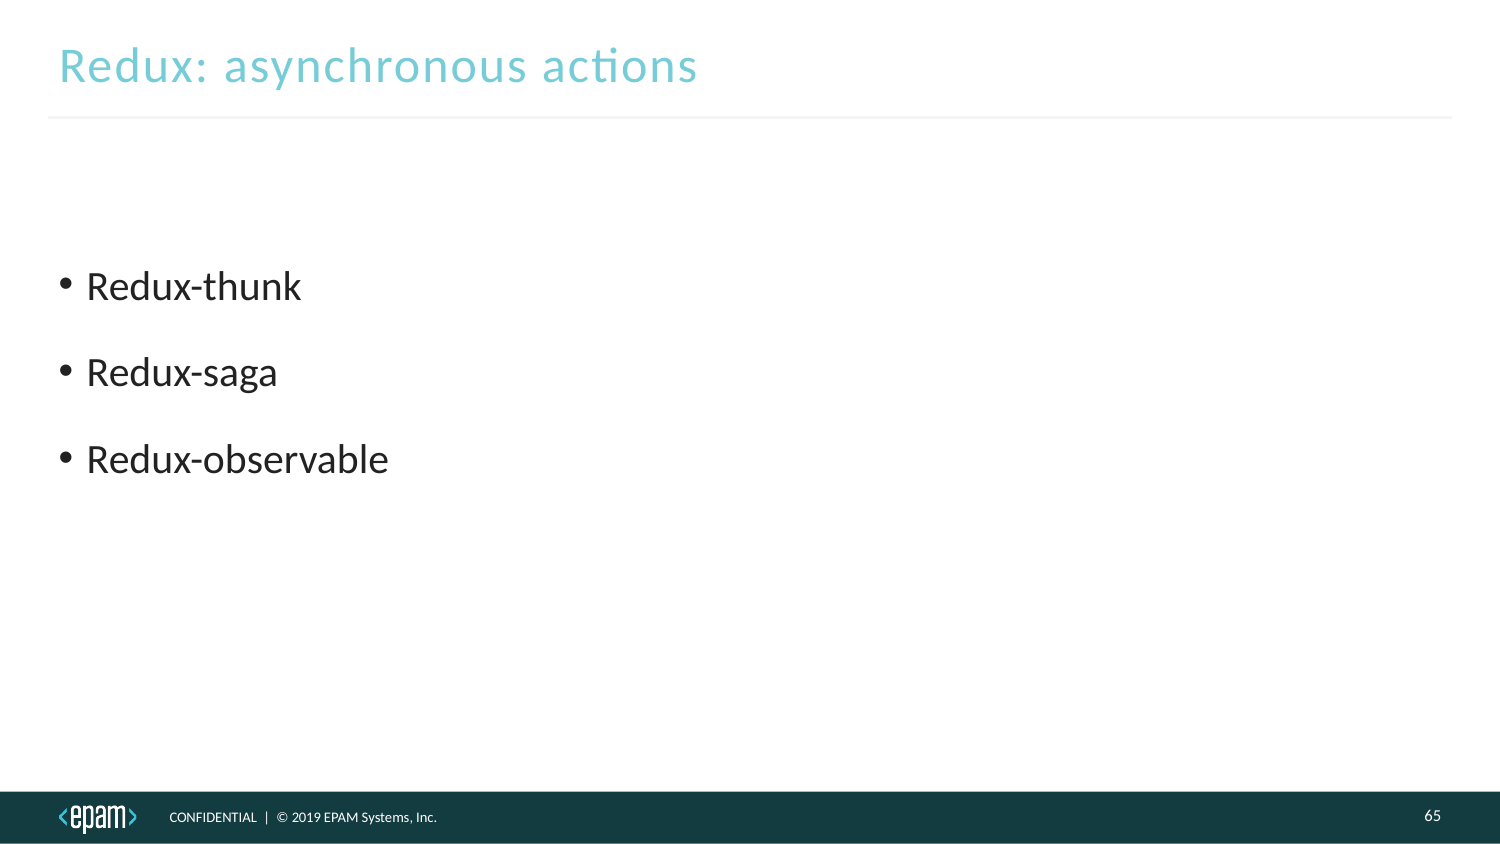

# Redux: asynchronous actions
Redux-thunk
Redux-saga
Redux-observable

65